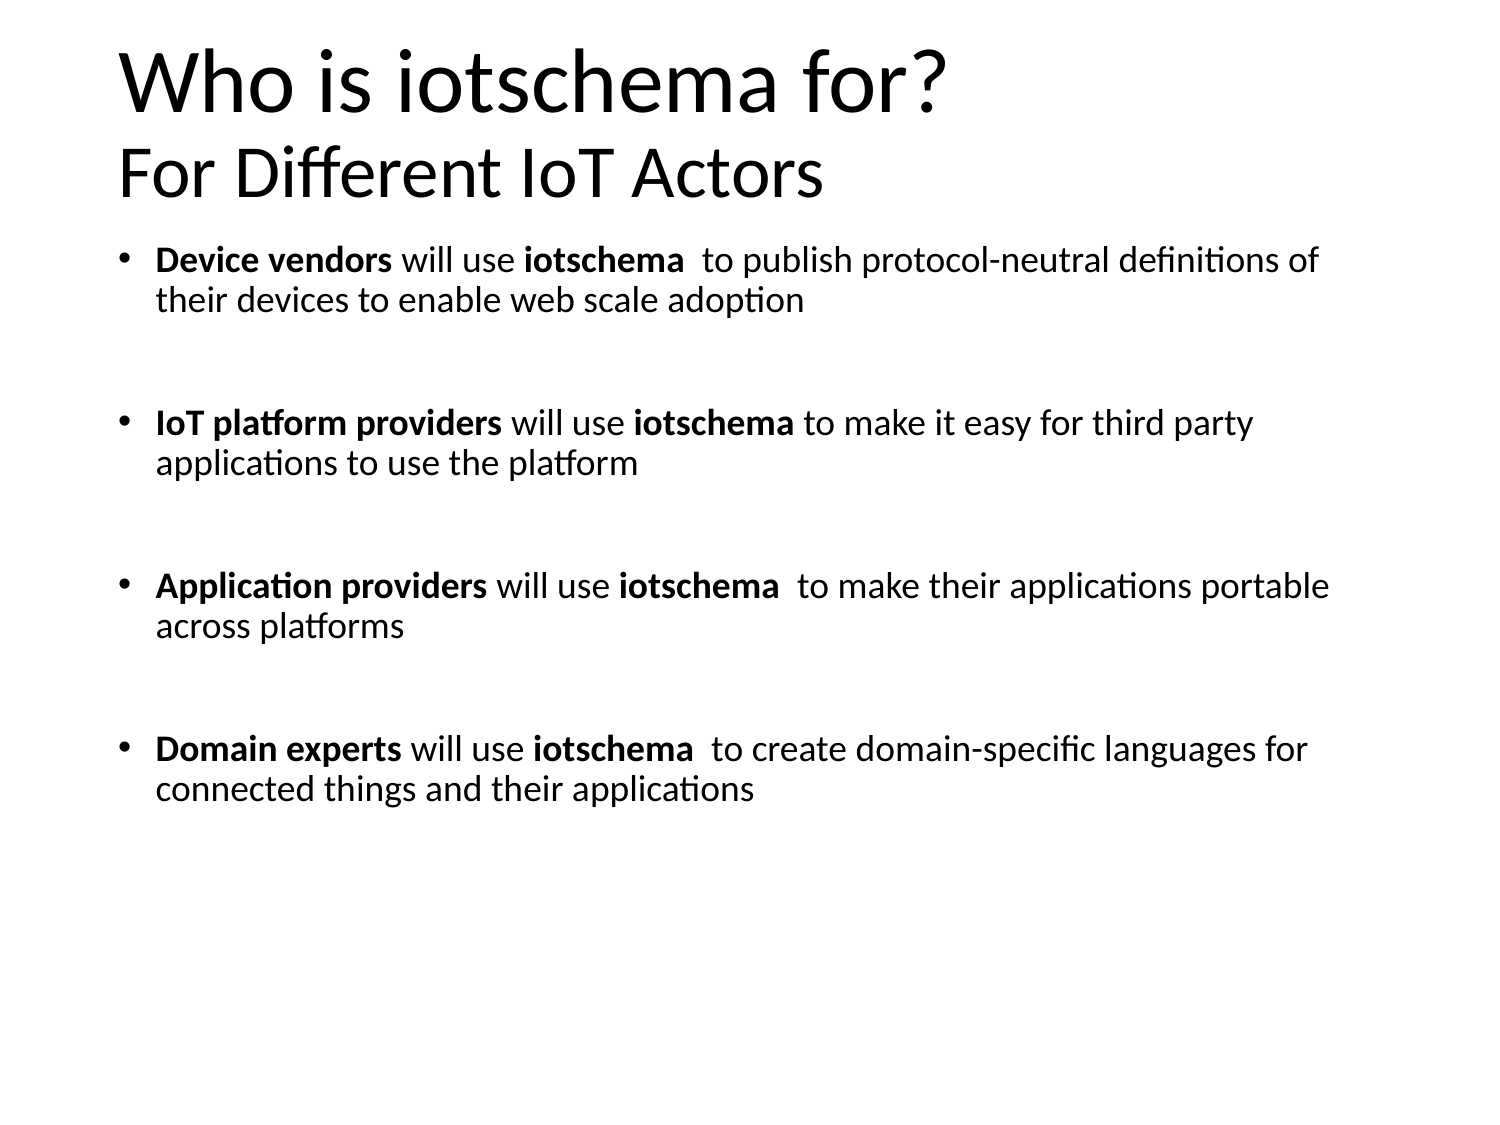

# Who is iotschema for? For Different IoT Actors
Device vendors will use iotschema  to publish protocol-neutral definitions of their devices to enable web scale adoption

IoT platform providers will use iotschema to make it easy for third party applications to use the platform

Application providers will use iotschema  to make their applications portable across platforms

Domain experts will use iotschema  to create domain-specific languages for connected things and their applications